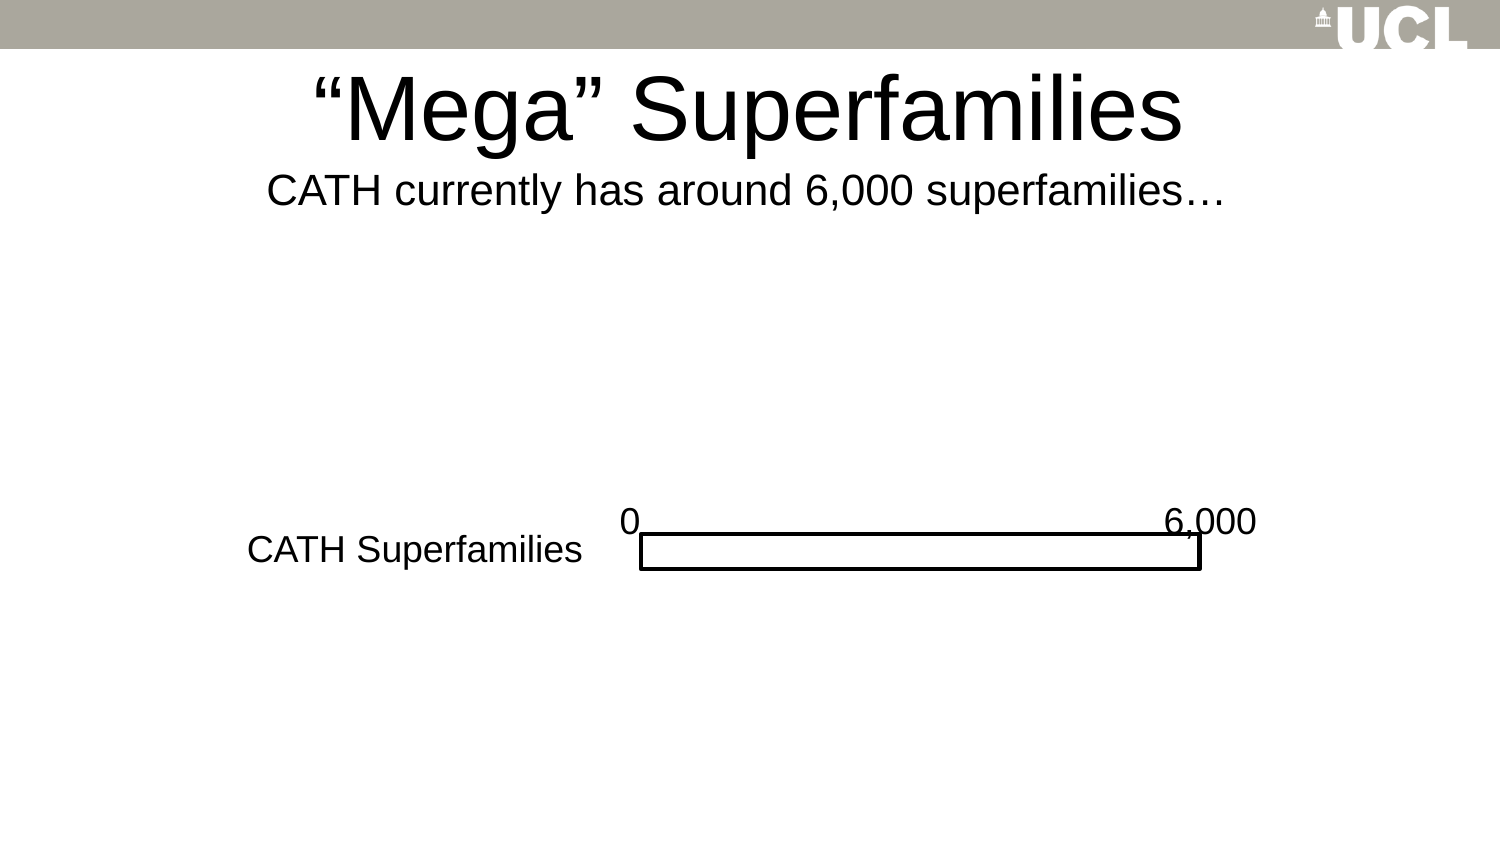

# “Mega” Superfamilies
CATH currently has around 6,000 superfamilies…
0
6,000
CATH Superfamilies